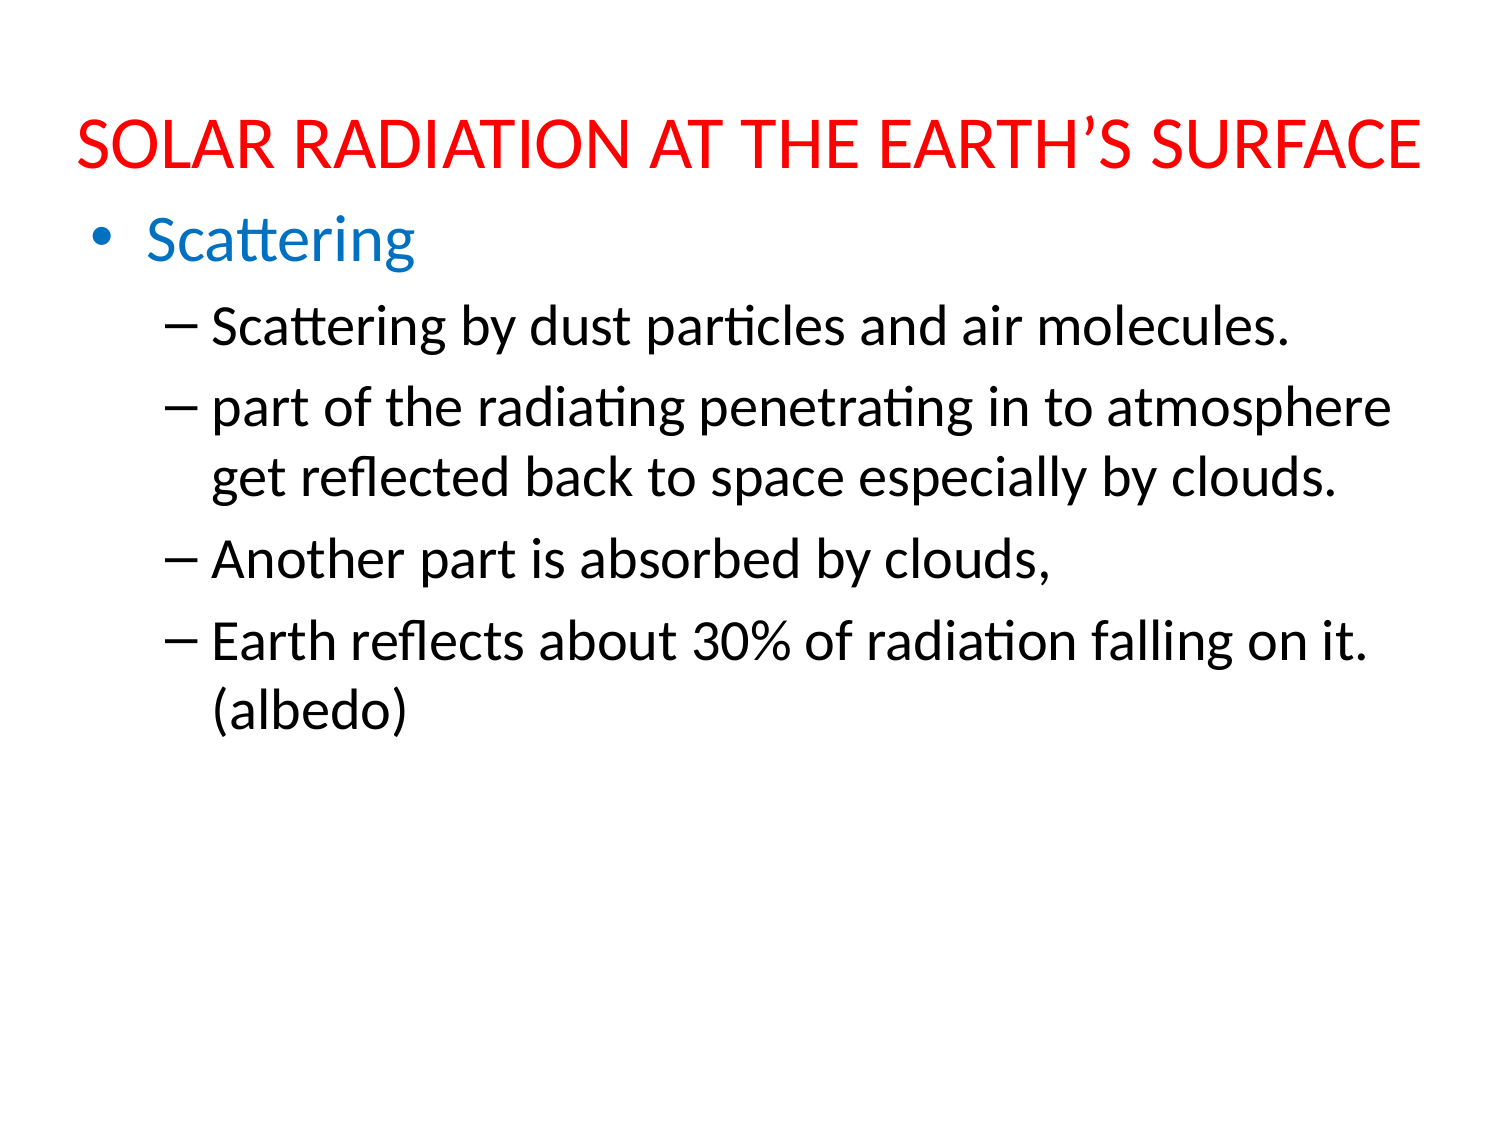

# SOLAR RADIATION AT THE EARTH’S SURFACE
Scattering
Scattering by dust particles and air molecules.
part of the radiating penetrating in to atmosphere get reflected back to space especially by clouds.
Another part is absorbed by clouds,
Earth reflects about 30% of radiation falling on it.   (albedo)